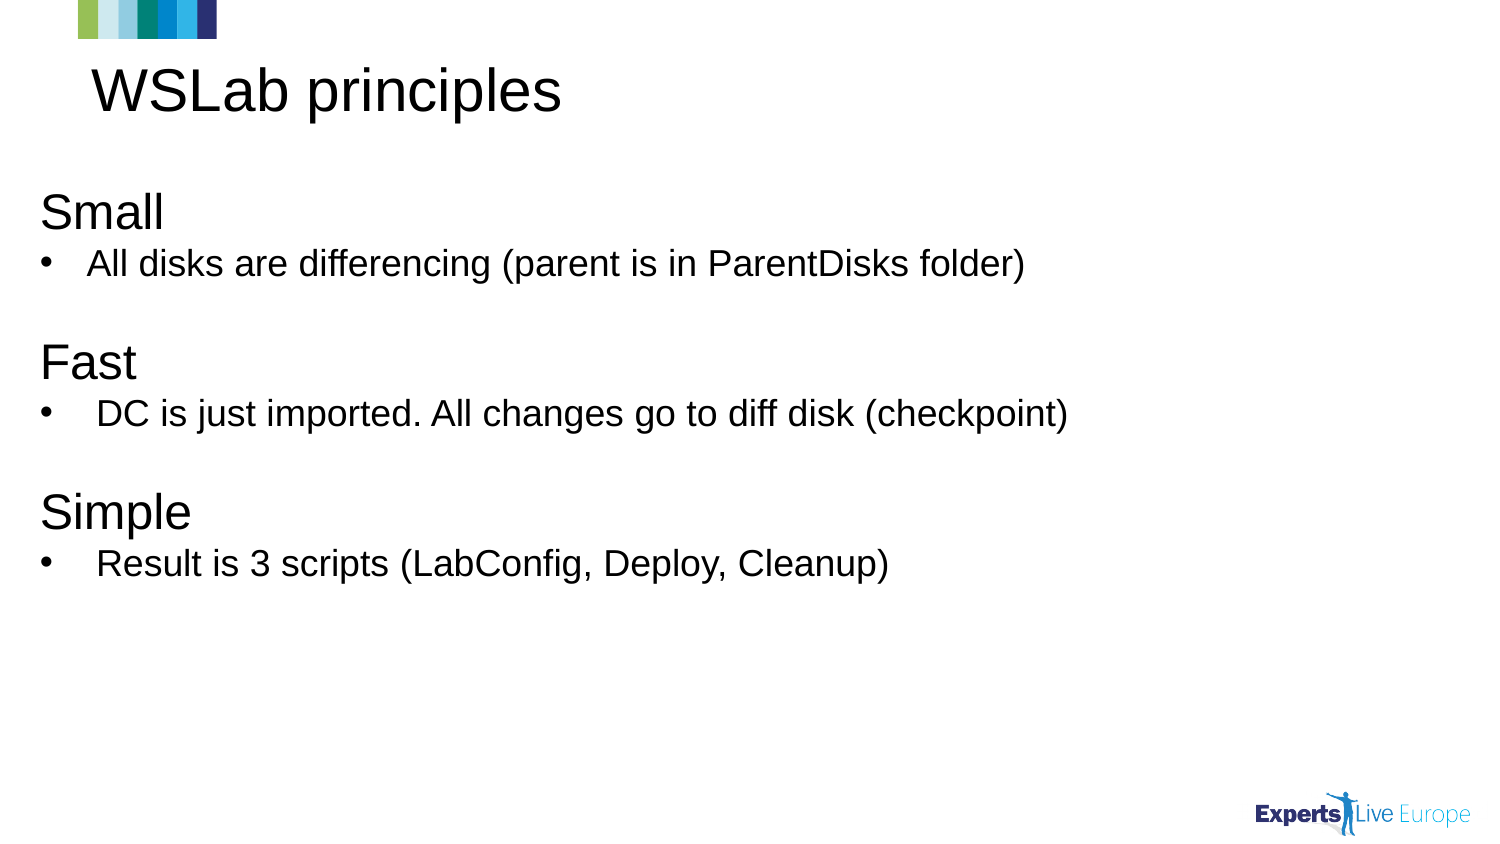

# WSLab principles
Small
All disks are differencing (parent is in ParentDisks folder)

Fast
DC is just imported. All changes go to diff disk (checkpoint)

Simple
Result is 3 scripts (LabConfig, Deploy, Cleanup)